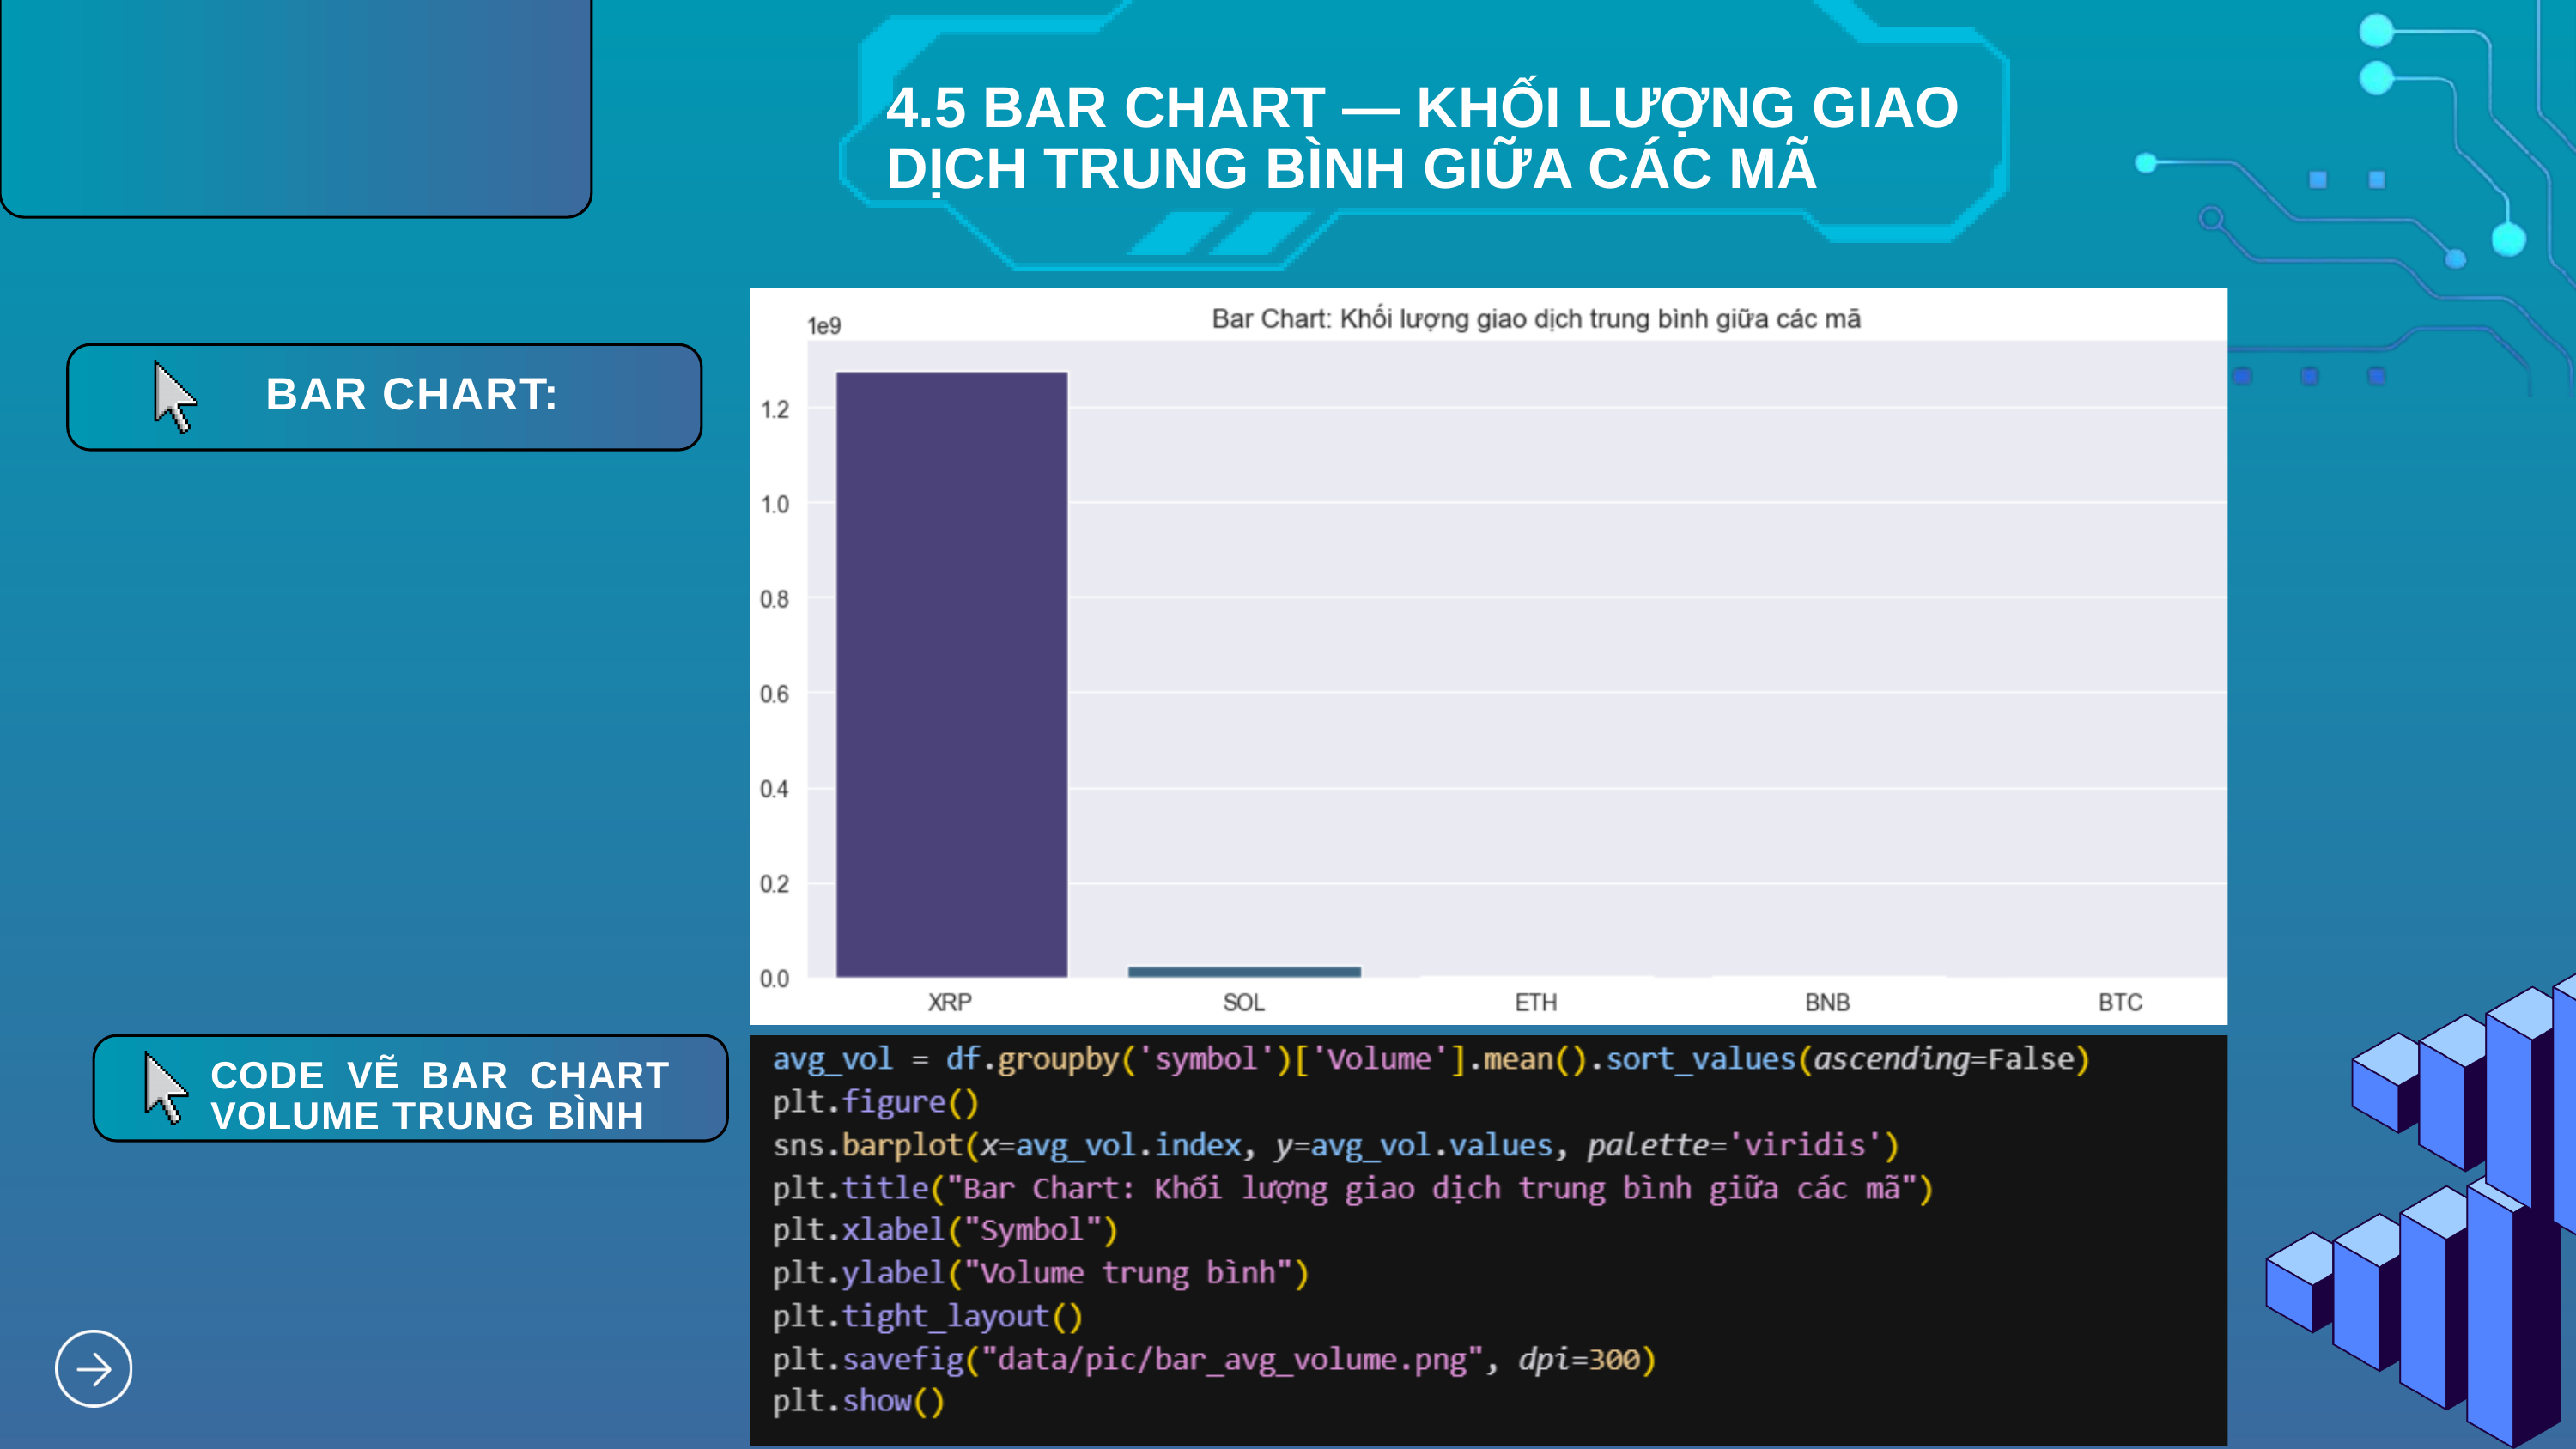

4.5 BAR CHART — KHỐI LƯỢNG GIAO DỊCH TRUNG BÌNH GIỮA CÁC MÃ

BAR CHART:

CODE VẼ BAR CHART VOLUME TRUNG BÌNH